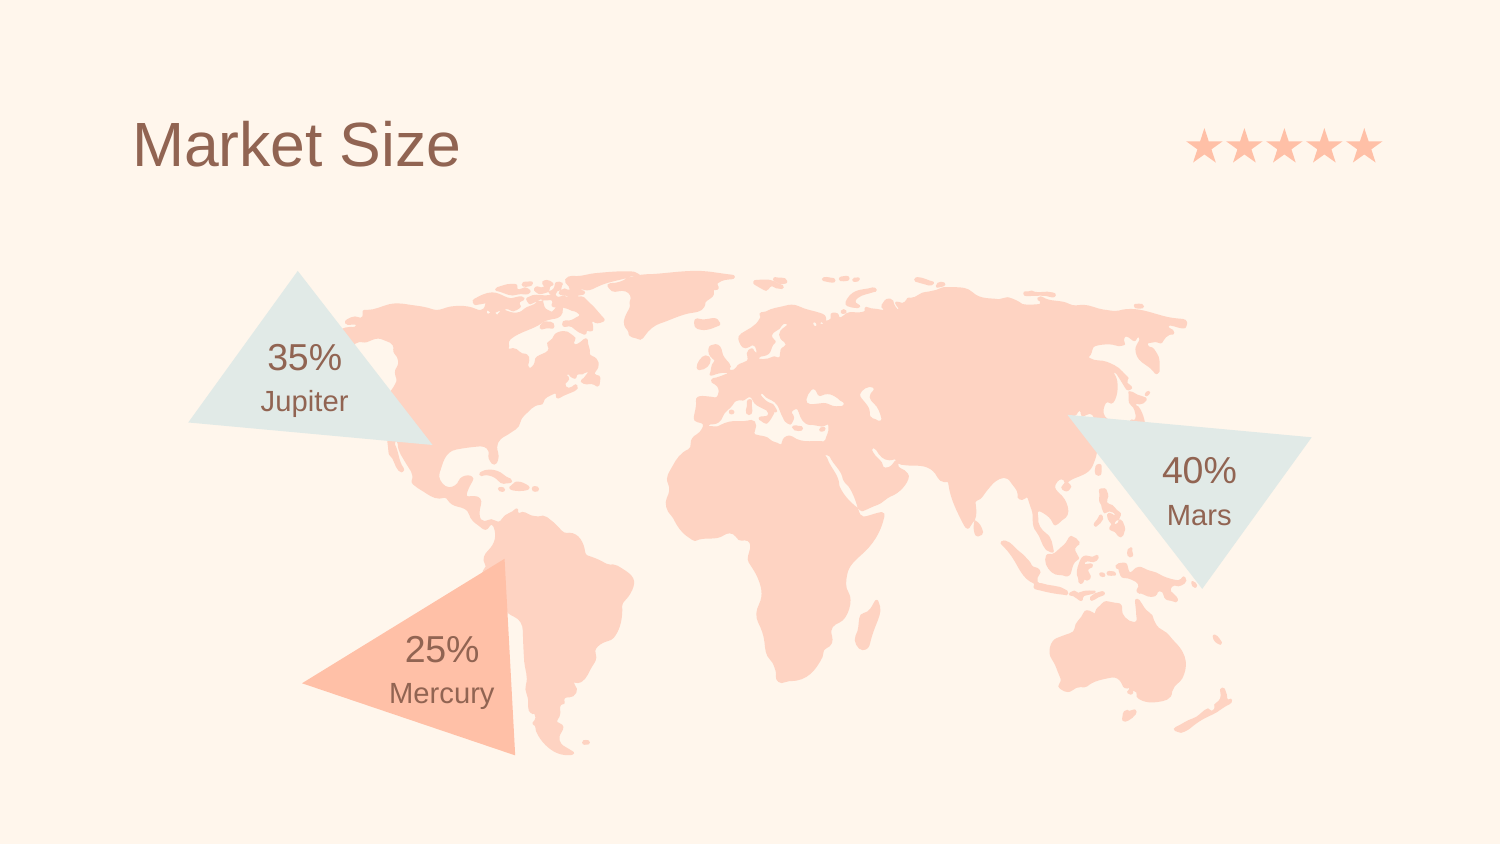

# Market Size

35%
Jupiter

40%
Mars

25%
Mercury